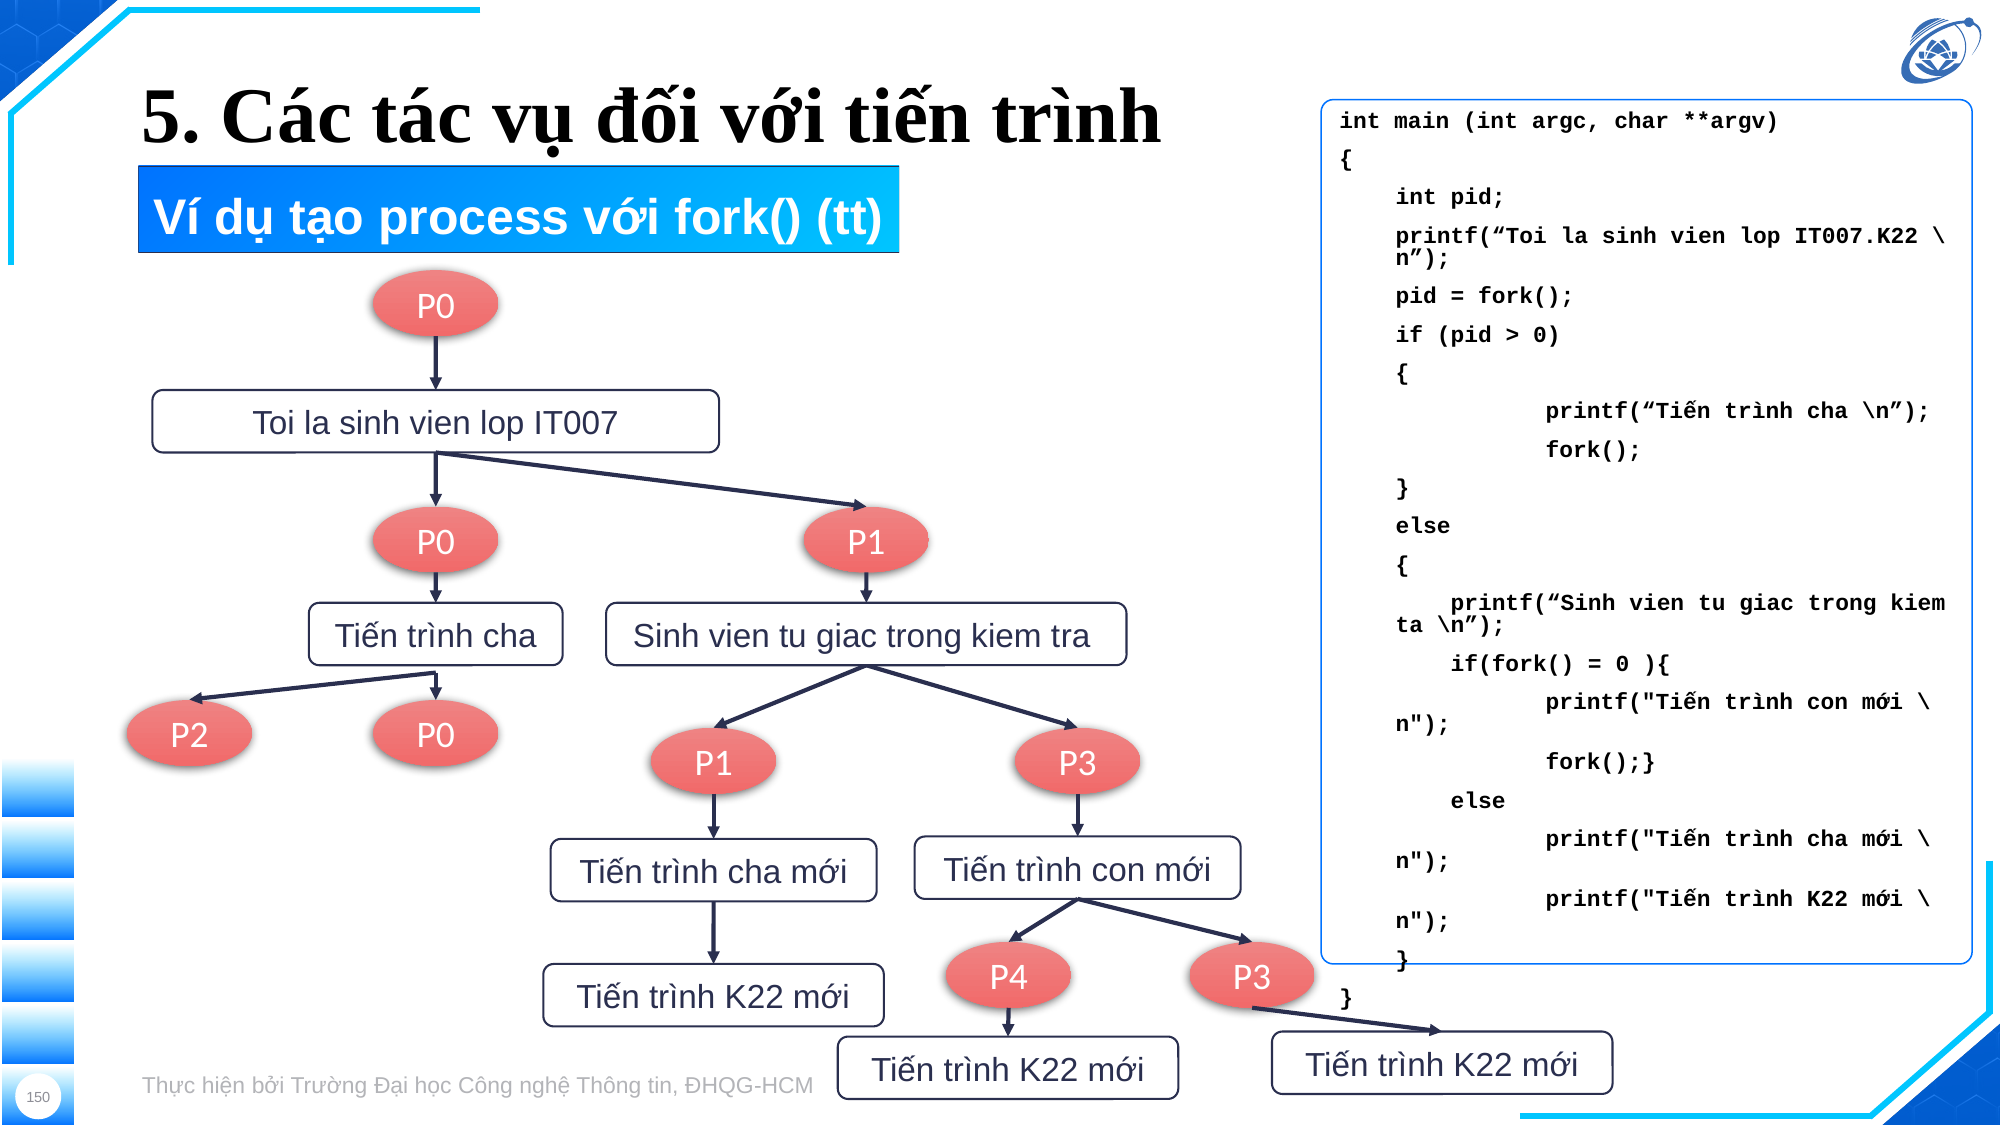

# 5. Các tác vụ đối với tiến trình
int main (int argc, char **argv)
{
	int pid;
	printf(“Toi la sinh vien lop IT007.K22 \n”);
	pid = fork();
	if (pid > 0)
	{
		printf(“Tiến trình cha \n”);
		fork();
	}
	else
	{
	    printf(“Sinh vien tu giac trong kiem ta \n”);
	    if(fork() = 0 ){
		printf("Tiến trình con mới \n");
		fork();}
	    else
		printf("Tiến trình cha mới \n");
		printf("Tiến trình K22 mới \n");
	}
}
Ví dụ tạo process với fork() (tt)
P0
Toi la sinh vien lop IT007
P0
P1
Tiến trình cha
Sinh vien tu giac trong kiem tra
P2
P0
P1
P3
Tiến trình con mới
Tiến trình cha mới
P4
P3
Tiến trình K22 mới
Tiến trình K22 mới
Tiến trình K22 mới
Thực hiện bởi Trường Đại học Công nghệ Thông tin, ĐHQG-HCM
150